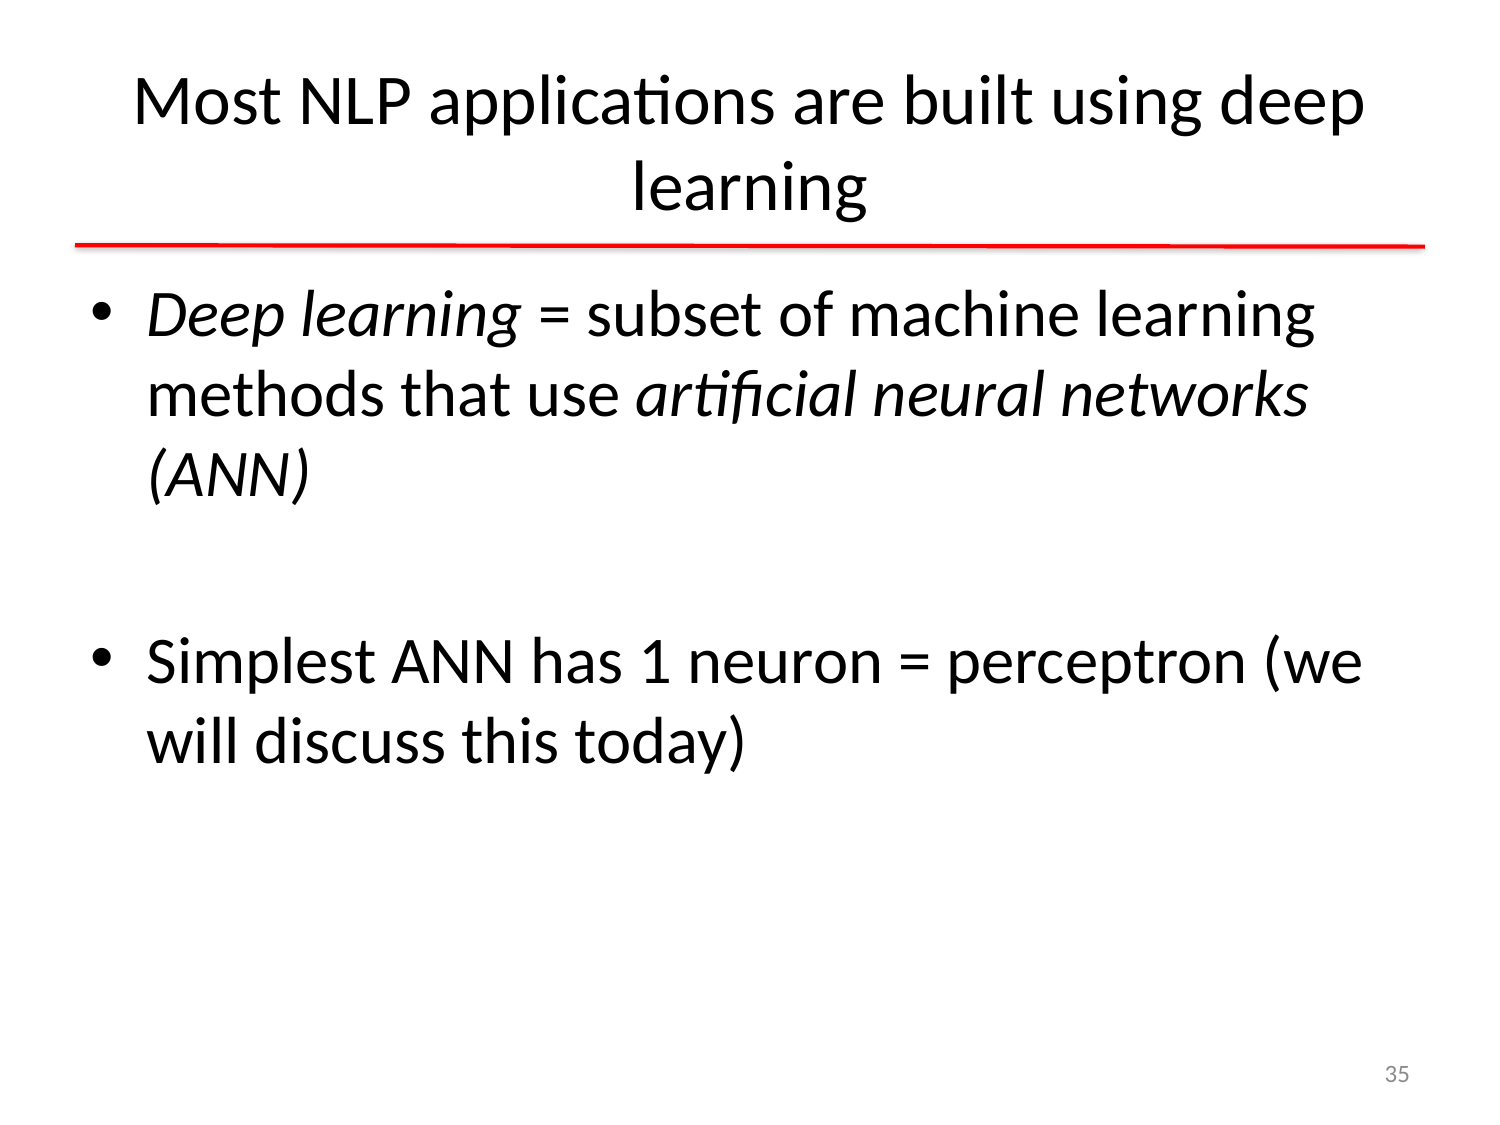

# Most NLP applications are built using deep learning
Deep learning = subset of machine learning methods that use artificial neural networks (ANN)

Simplest ANN has 1 neuron = perceptron (we will discuss this today)
35